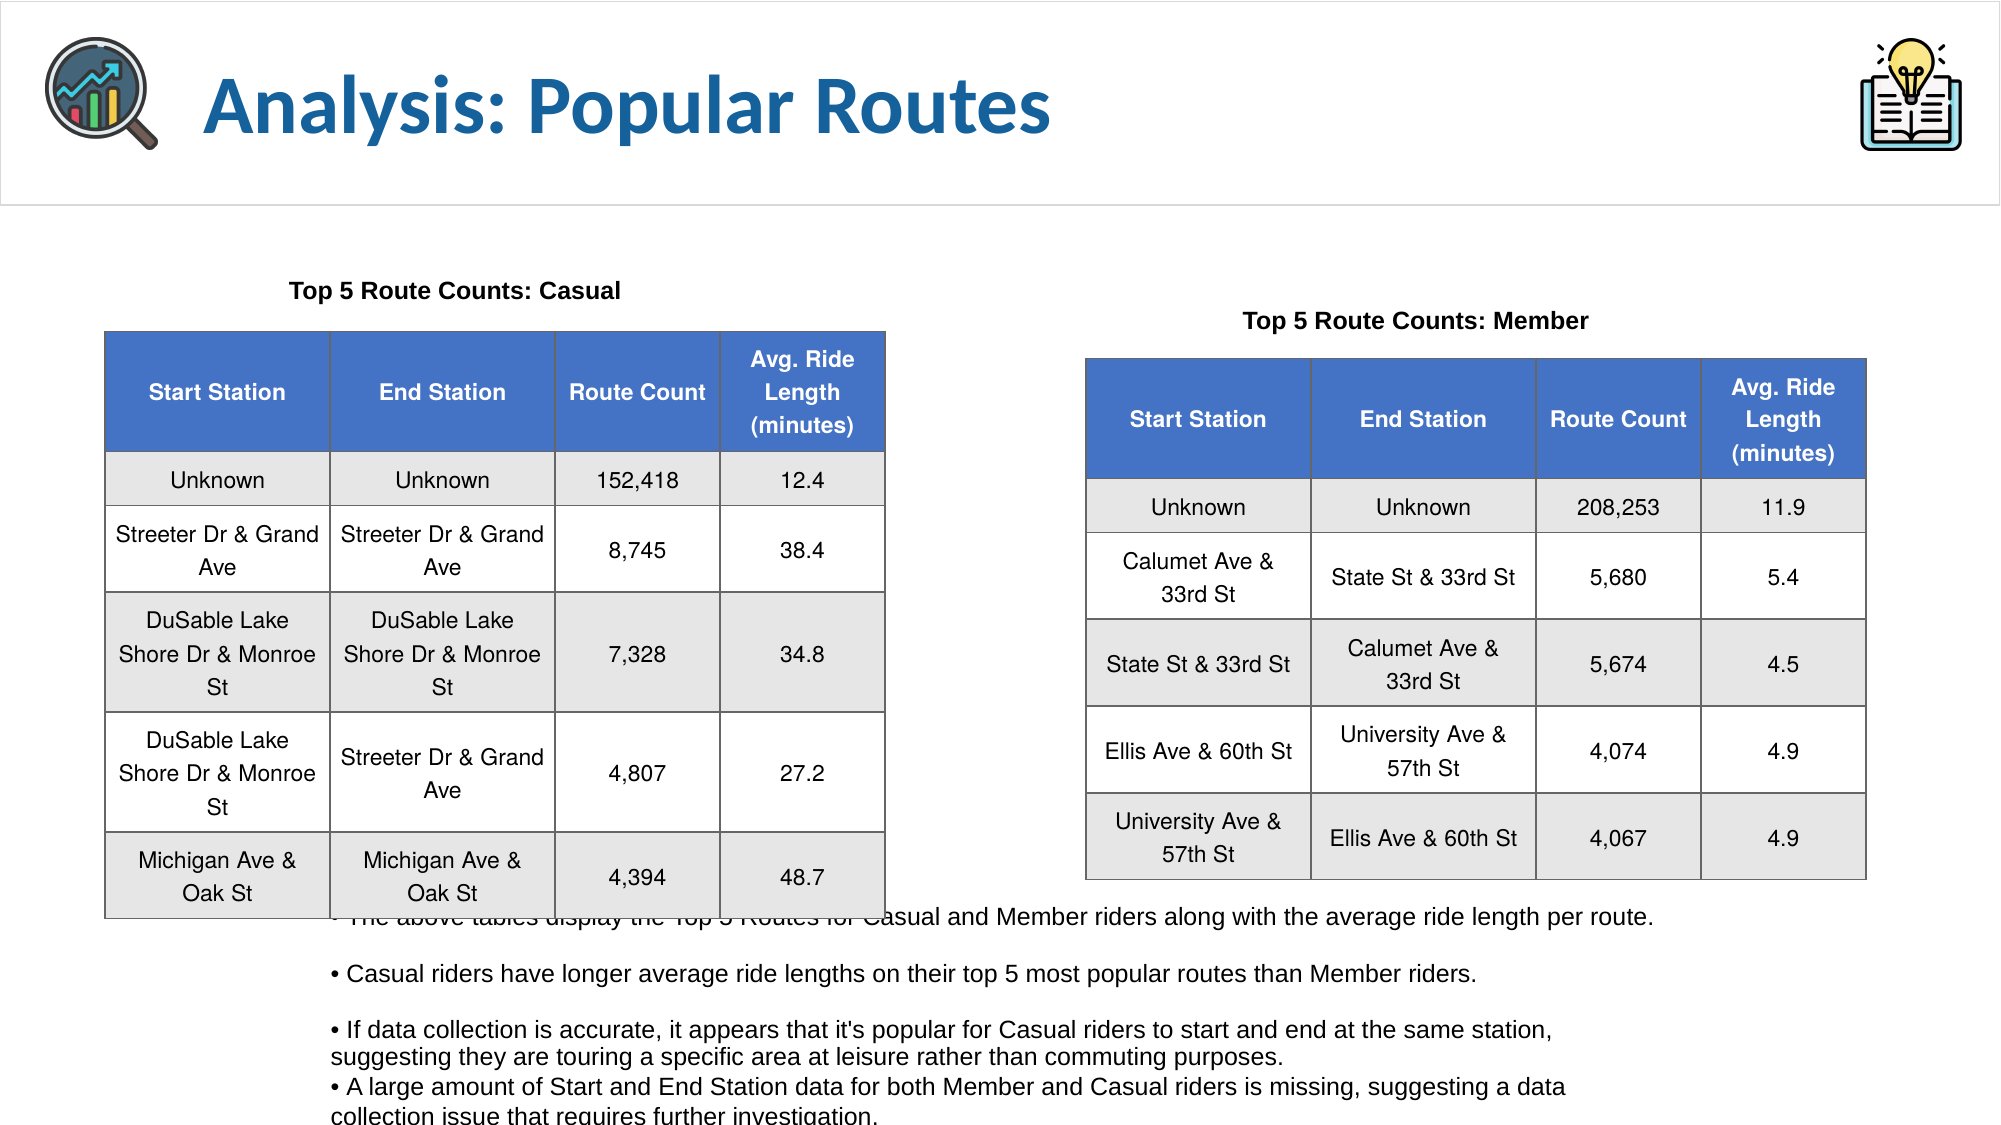

# Analysis: Popular Routes
Top 5 Route Counts: Casual
Top 5 Route Counts: Member
| Start Station | End Station | Route Count | Avg. Ride Length (minutes) |
| --- | --- | --- | --- |
| Unknown | Unknown | 152,418 | 12.4 |
| Streeter Dr & Grand Ave | Streeter Dr & Grand Ave | 8,745 | 38.4 |
| DuSable Lake Shore Dr & Monroe St | DuSable Lake Shore Dr & Monroe St | 7,328 | 34.8 |
| DuSable Lake Shore Dr & Monroe St | Streeter Dr & Grand Ave | 4,807 | 27.2 |
| Michigan Ave & Oak St | Michigan Ave & Oak St | 4,394 | 48.7 |
| Start Station | End Station | Route Count | Avg. Ride Length (minutes) |
| --- | --- | --- | --- |
| Unknown | Unknown | 208,253 | 11.9 |
| Calumet Ave & 33rd St | State St & 33rd St | 5,680 | 5.4 |
| State St & 33rd St | Calumet Ave & 33rd St | 5,674 | 4.5 |
| Ellis Ave & 60th St | University Ave & 57th St | 4,074 | 4.9 |
| University Ave & 57th St | Ellis Ave & 60th St | 4,067 | 4.9 |
• The above tables display the Top 5 Routes for Casual and Member riders along with the average ride length per route.
• Casual riders have longer average ride lengths on their top 5 most popular routes than Member riders.
• If data collection is accurate, it appears that it's popular for Casual riders to start and end at the same station, suggesting they are touring a specific area at leisure rather than commuting purposes.
• A large amount of Start and End Station data for both Member and Casual riders is missing, suggesting a data collection issue that requires further investigation.